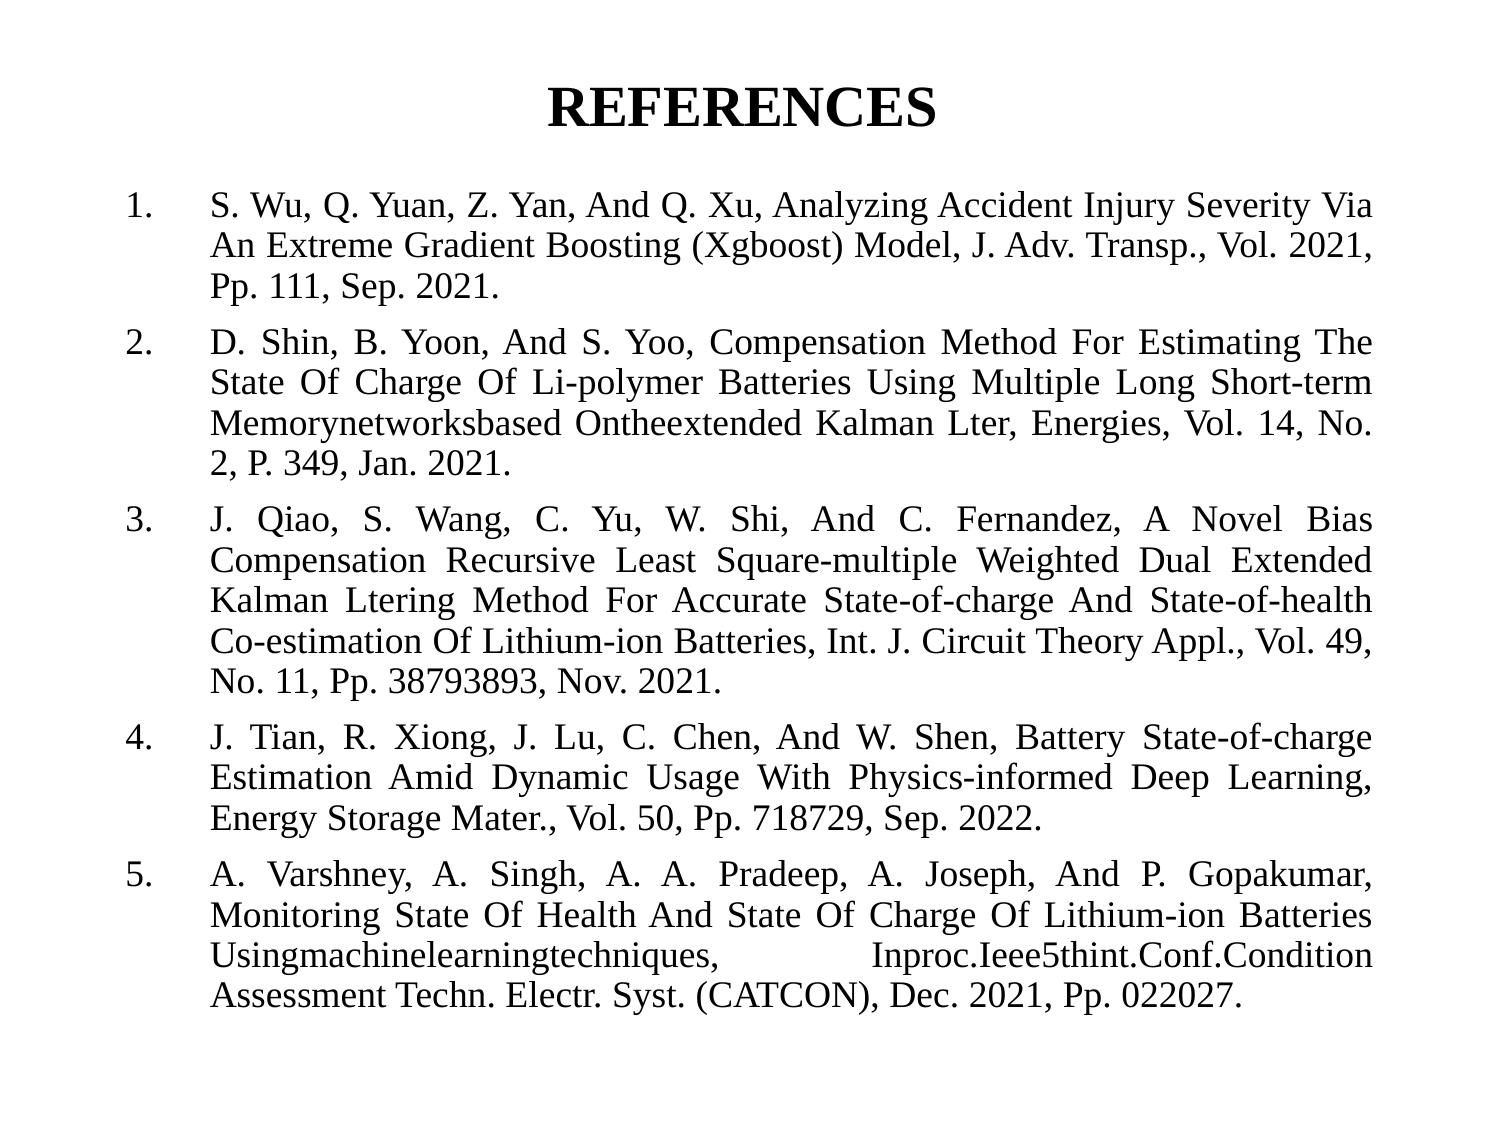

# REFERENCES
S. Wu, Q. Yuan, Z. Yan, And Q. Xu, Analyzing Accident Injury Severity Via An Extreme Gradient Boosting (Xgboost) Model, J. Adv. Transp., Vol. 2021, Pp. 111, Sep. 2021.
D. Shin, B. Yoon, And S. Yoo, Compensation Method For Estimating The State Of Charge Of Li-polymer Batteries Using Multiple Long Short-term Memorynetworksbased Ontheextended Kalman Lter, Energies, Vol. 14, No. 2, P. 349, Jan. 2021.
J. Qiao, S. Wang, C. Yu, W. Shi, And C. Fernandez, A Novel Bias Compensation Recursive Least Square-multiple Weighted Dual Extended Kalman Ltering Method For Accurate State-of-charge And State-of-health Co-estimation Of Lithium-ion Batteries, Int. J. Circuit Theory Appl., Vol. 49, No. 11, Pp. 38793893, Nov. 2021.
J. Tian, R. Xiong, J. Lu, C. Chen, And W. Shen, Battery State-of-charge Estimation Amid Dynamic Usage With Physics-informed Deep Learning, Energy Storage Mater., Vol. 50, Pp. 718729, Sep. 2022.
A. Varshney, A. Singh, A. A. Pradeep, A. Joseph, And P. Gopakumar, Monitoring State Of Health And State Of Charge Of Lithium-ion Batteries Usingmachinelearningtechniques, Inproc.Ieee5thint.Conf.Condition Assessment Techn. Electr. Syst. (CATCON), Dec. 2021, Pp. 022027.